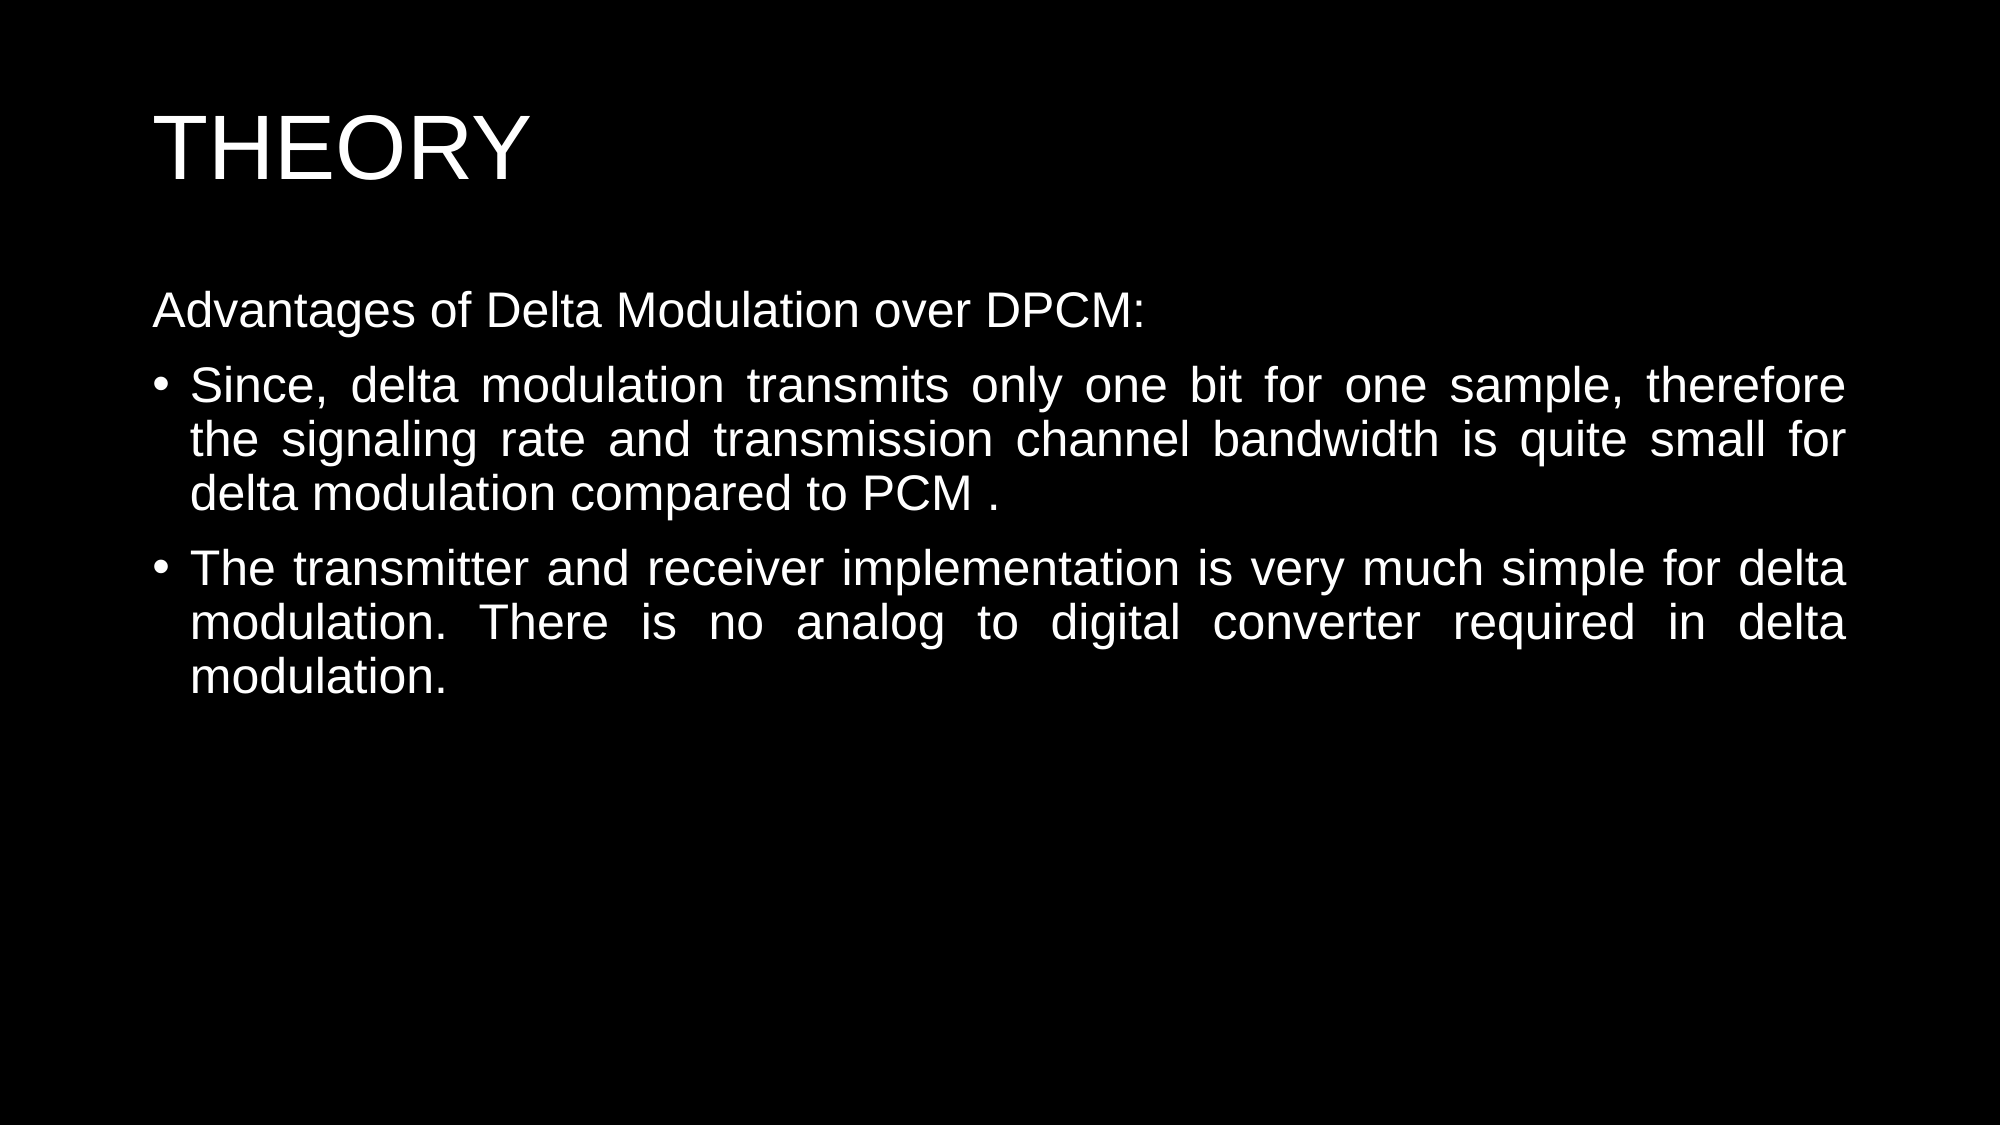

# THEORY
Advantages of Delta Modulation over DPCM:
Since, delta modulation transmits only one bit for one sample, therefore the signaling rate and transmission channel bandwidth is quite small for delta modulation compared to PCM .
The transmitter and receiver implementation is very much simple for delta modulation. There is no analog to digital converter required in delta modulation.